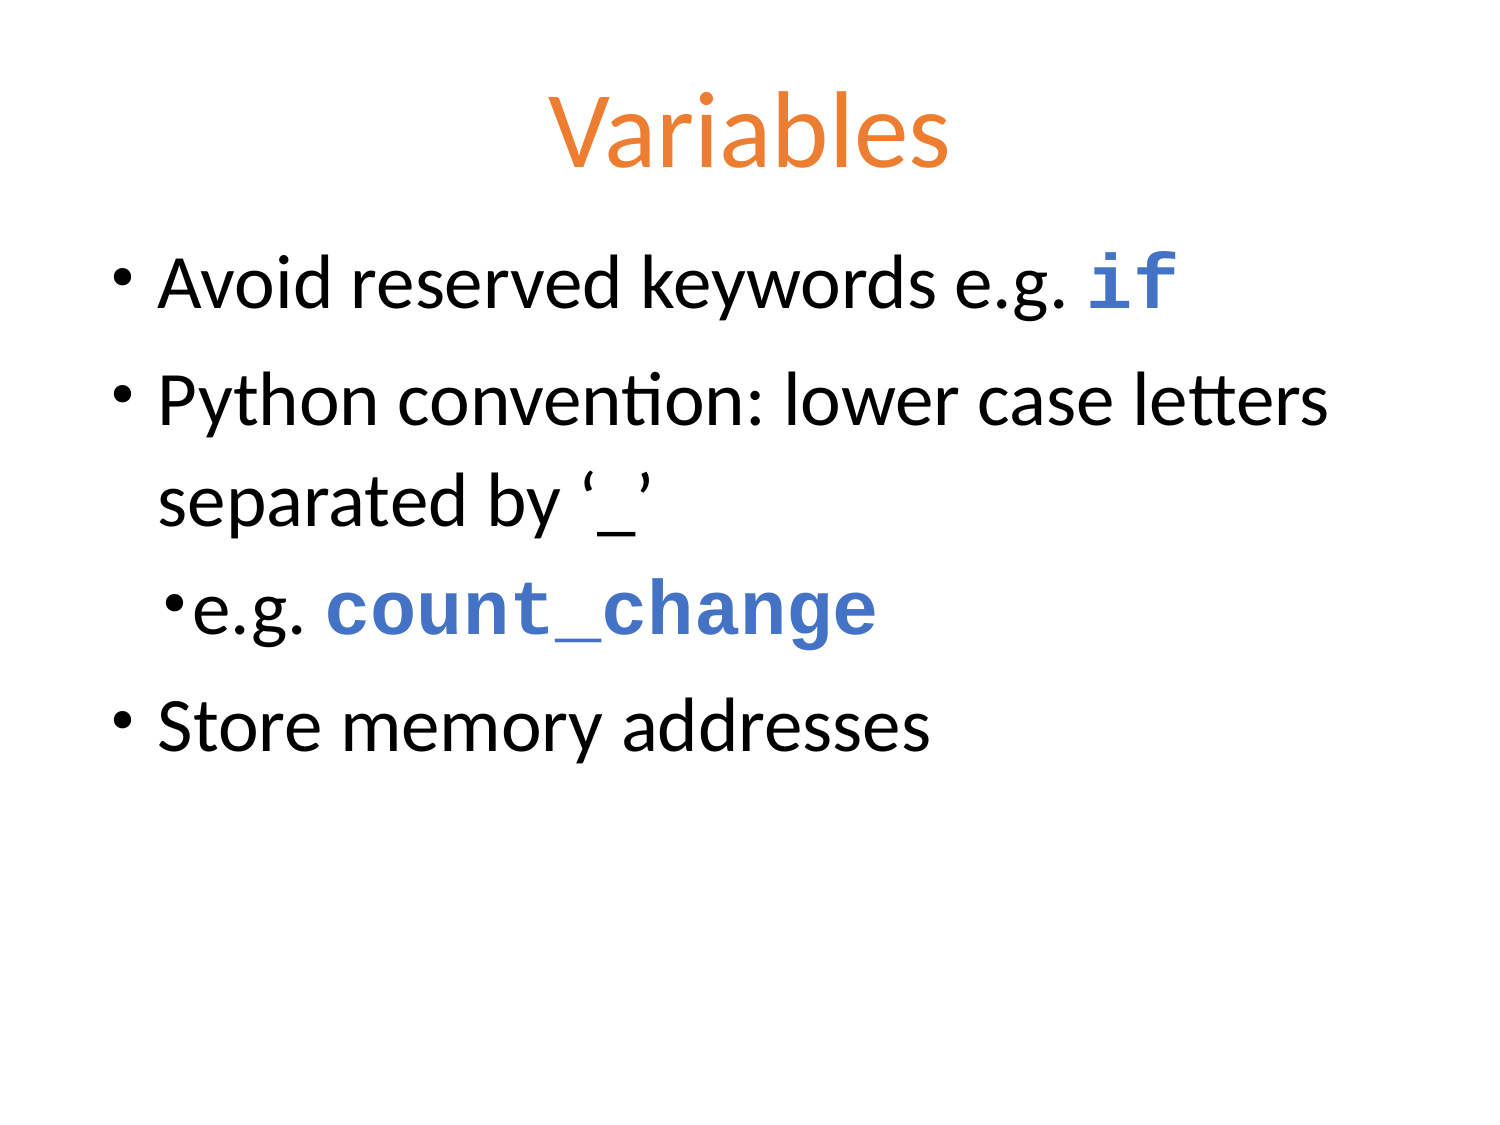

# Variables
Avoid reserved keywords e.g. if
Python convention: lower case letters separated by ‘_’
e.g. count_change
Store memory addresses